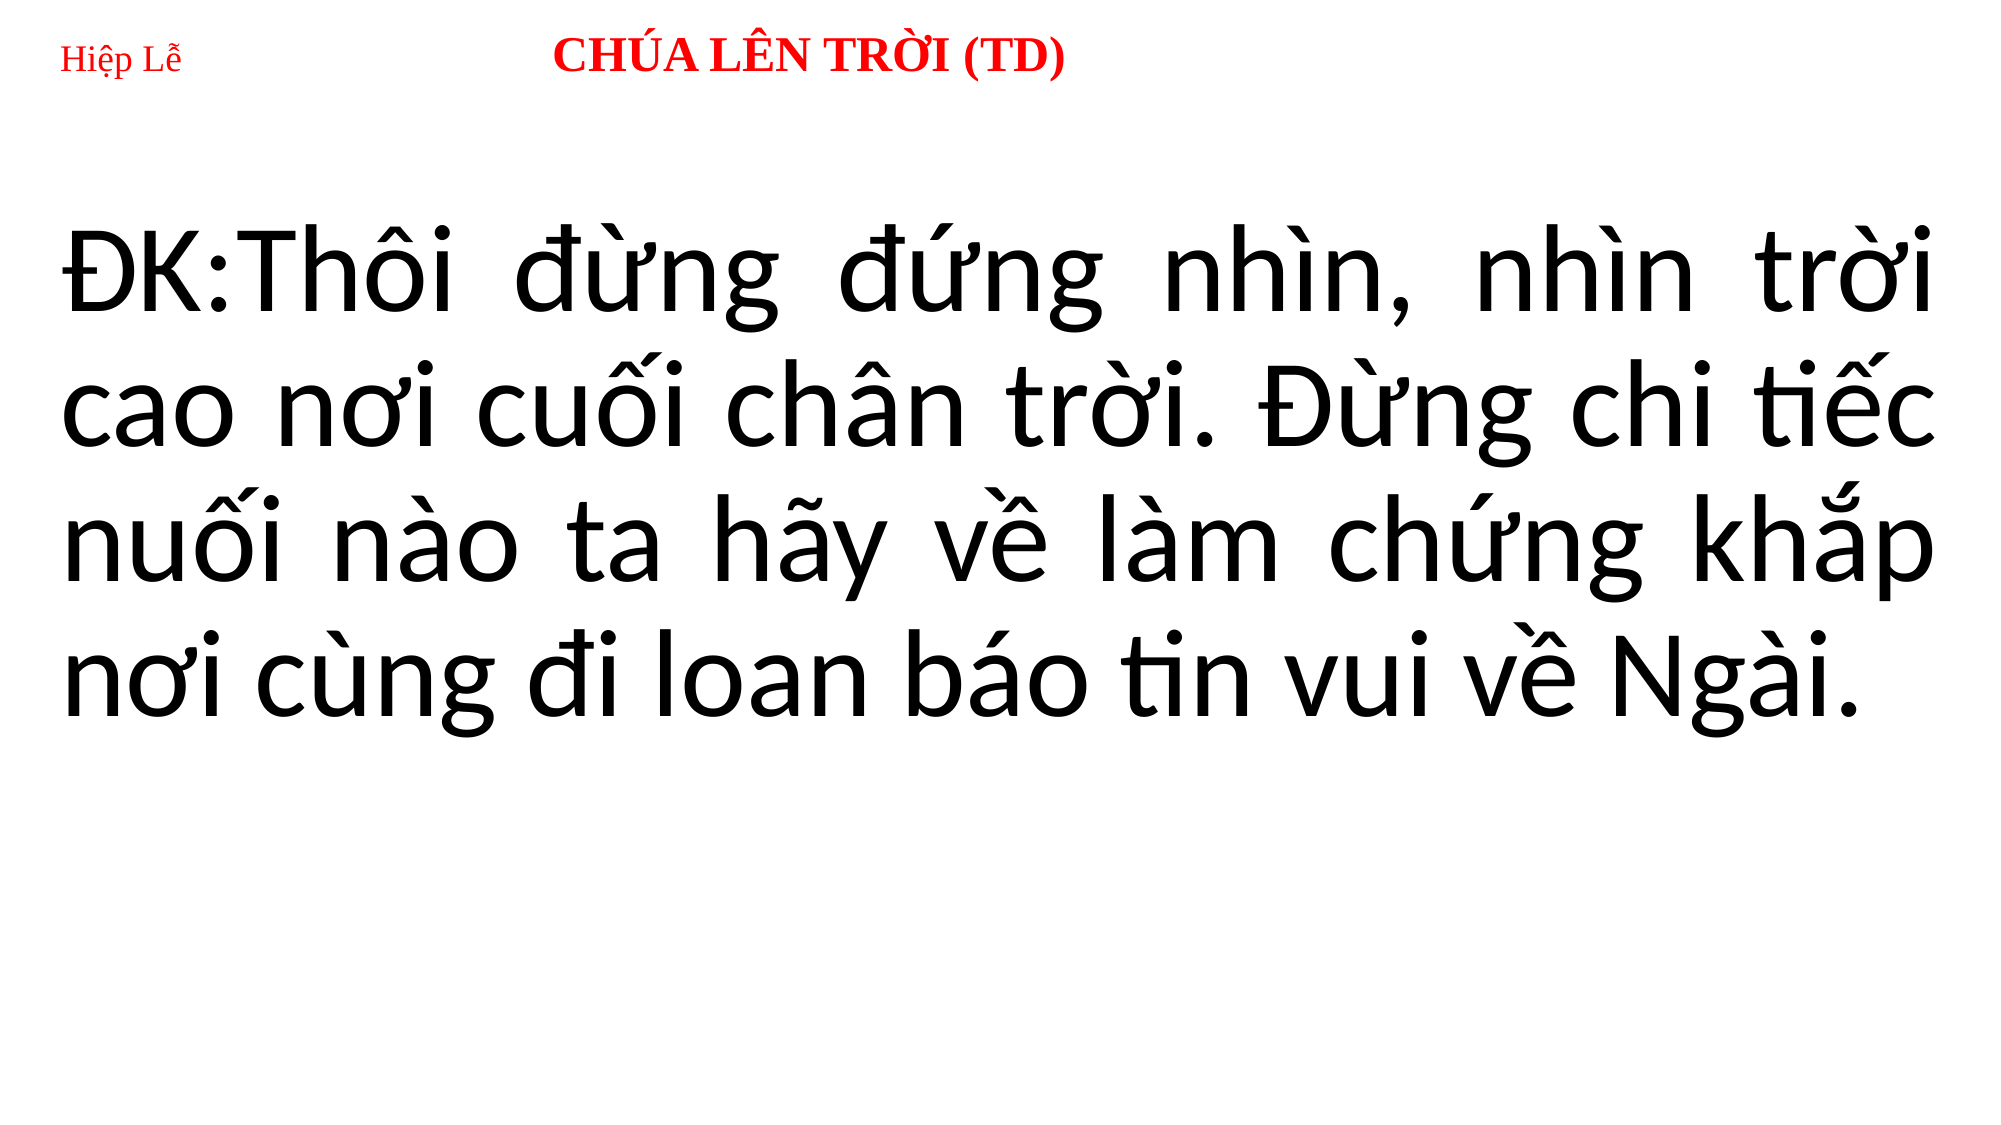

# Hiệp Lễ                                       CHÚA LÊN TRỜI (TD)
ĐK:Thôi đừng đứng nhìn, nhìn trời cao nơi cuối chân trời. Đừng chi tiếc nuối nào ta hãy về làm chứng khắp nơi cùng đi loan báo tin vui về Ngài.